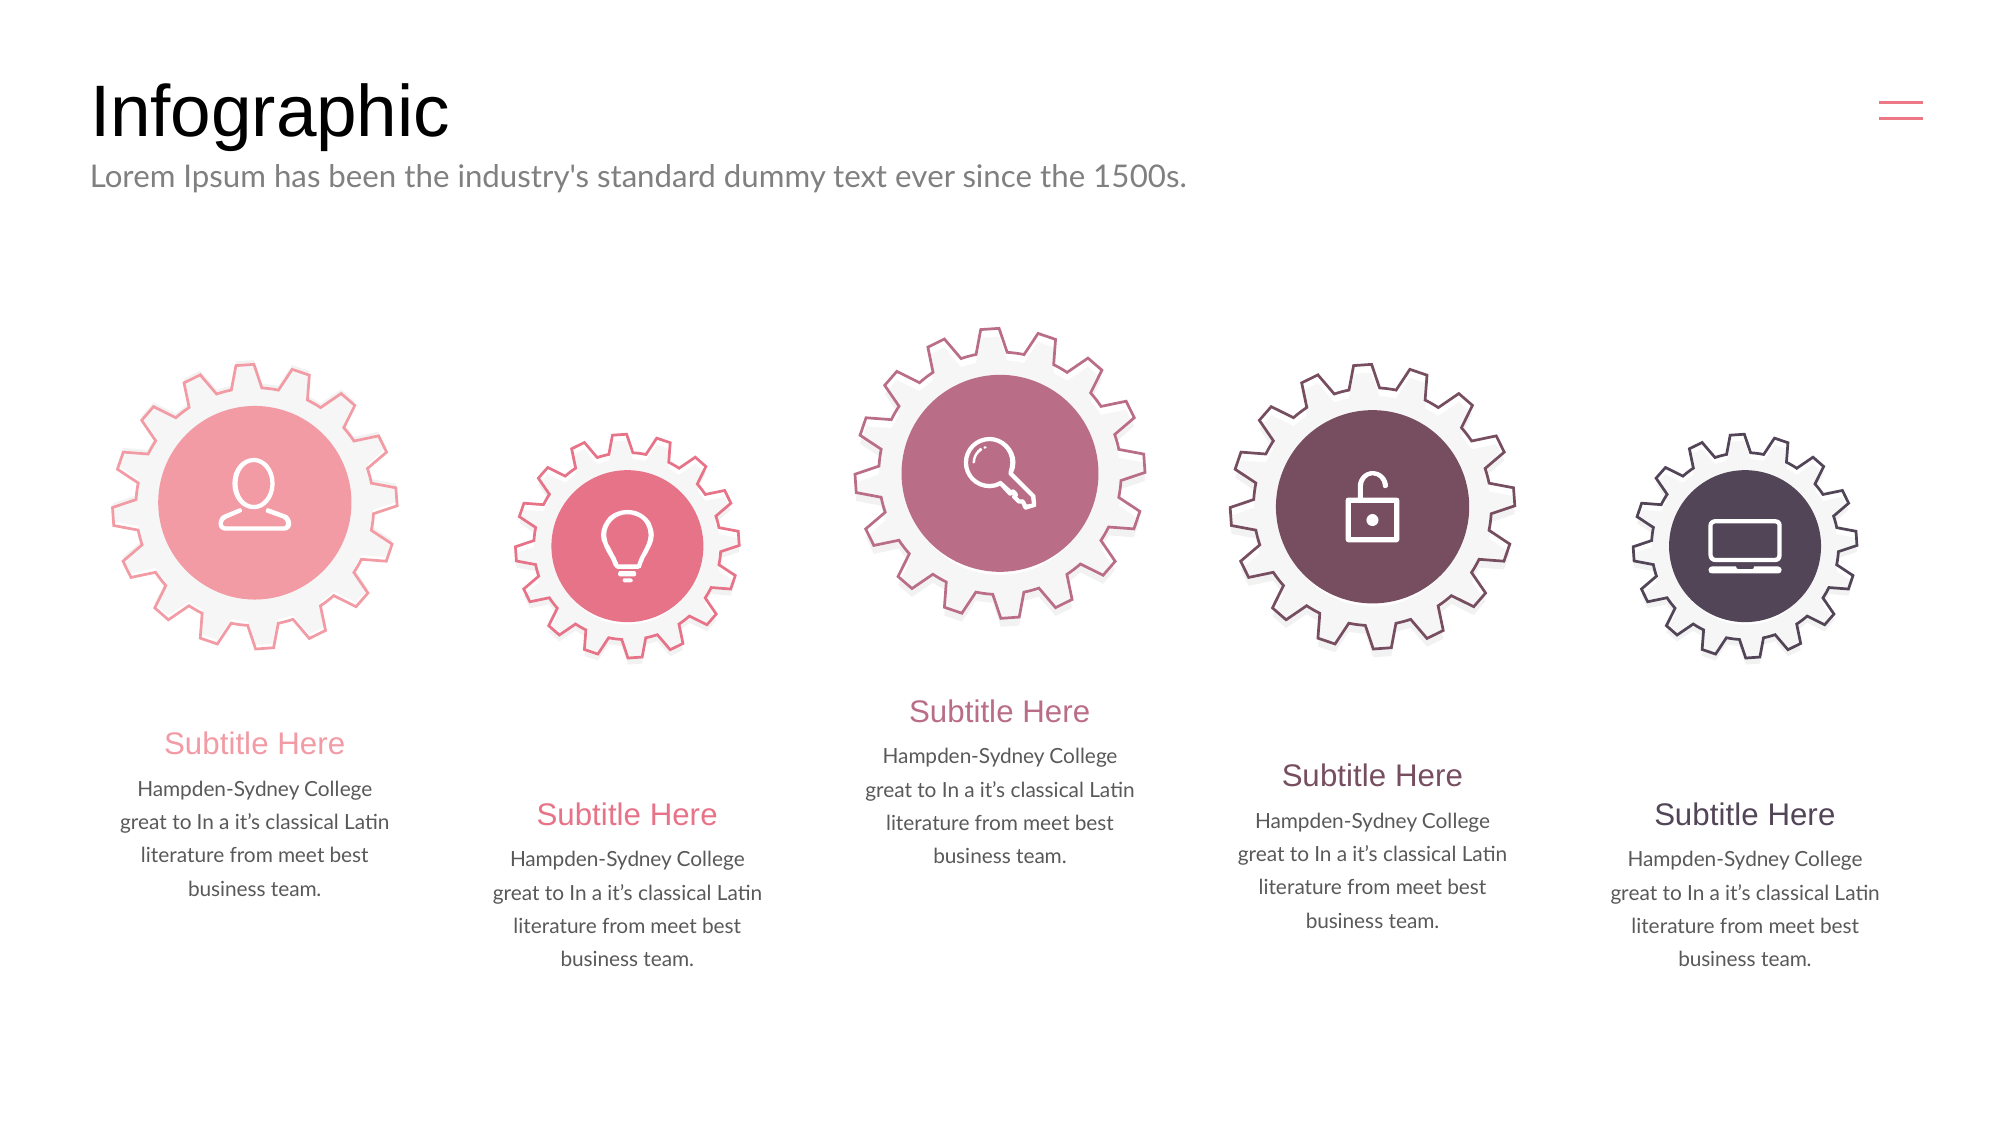

# Infographic
Lorem Ipsum has been the industry's standard dummy text ever since the 1500s.

Subtitle Here
Subtitle Here
Hampden-Sydney College
great to In a it’s classical Latin literature from meet best business team.
Subtitle Here
Hampden-Sydney College
great to In a it’s classical Latin literature from meet best business team.
Subtitle Here
Subtitle Here
Hampden-Sydney College
great to In a it’s classical Latin literature from meet best business team.
Hampden-Sydney College
great to In a it’s classical Latin literature from meet best business team.
Hampden-Sydney College
great to In a it’s classical Latin literature from meet best business team.